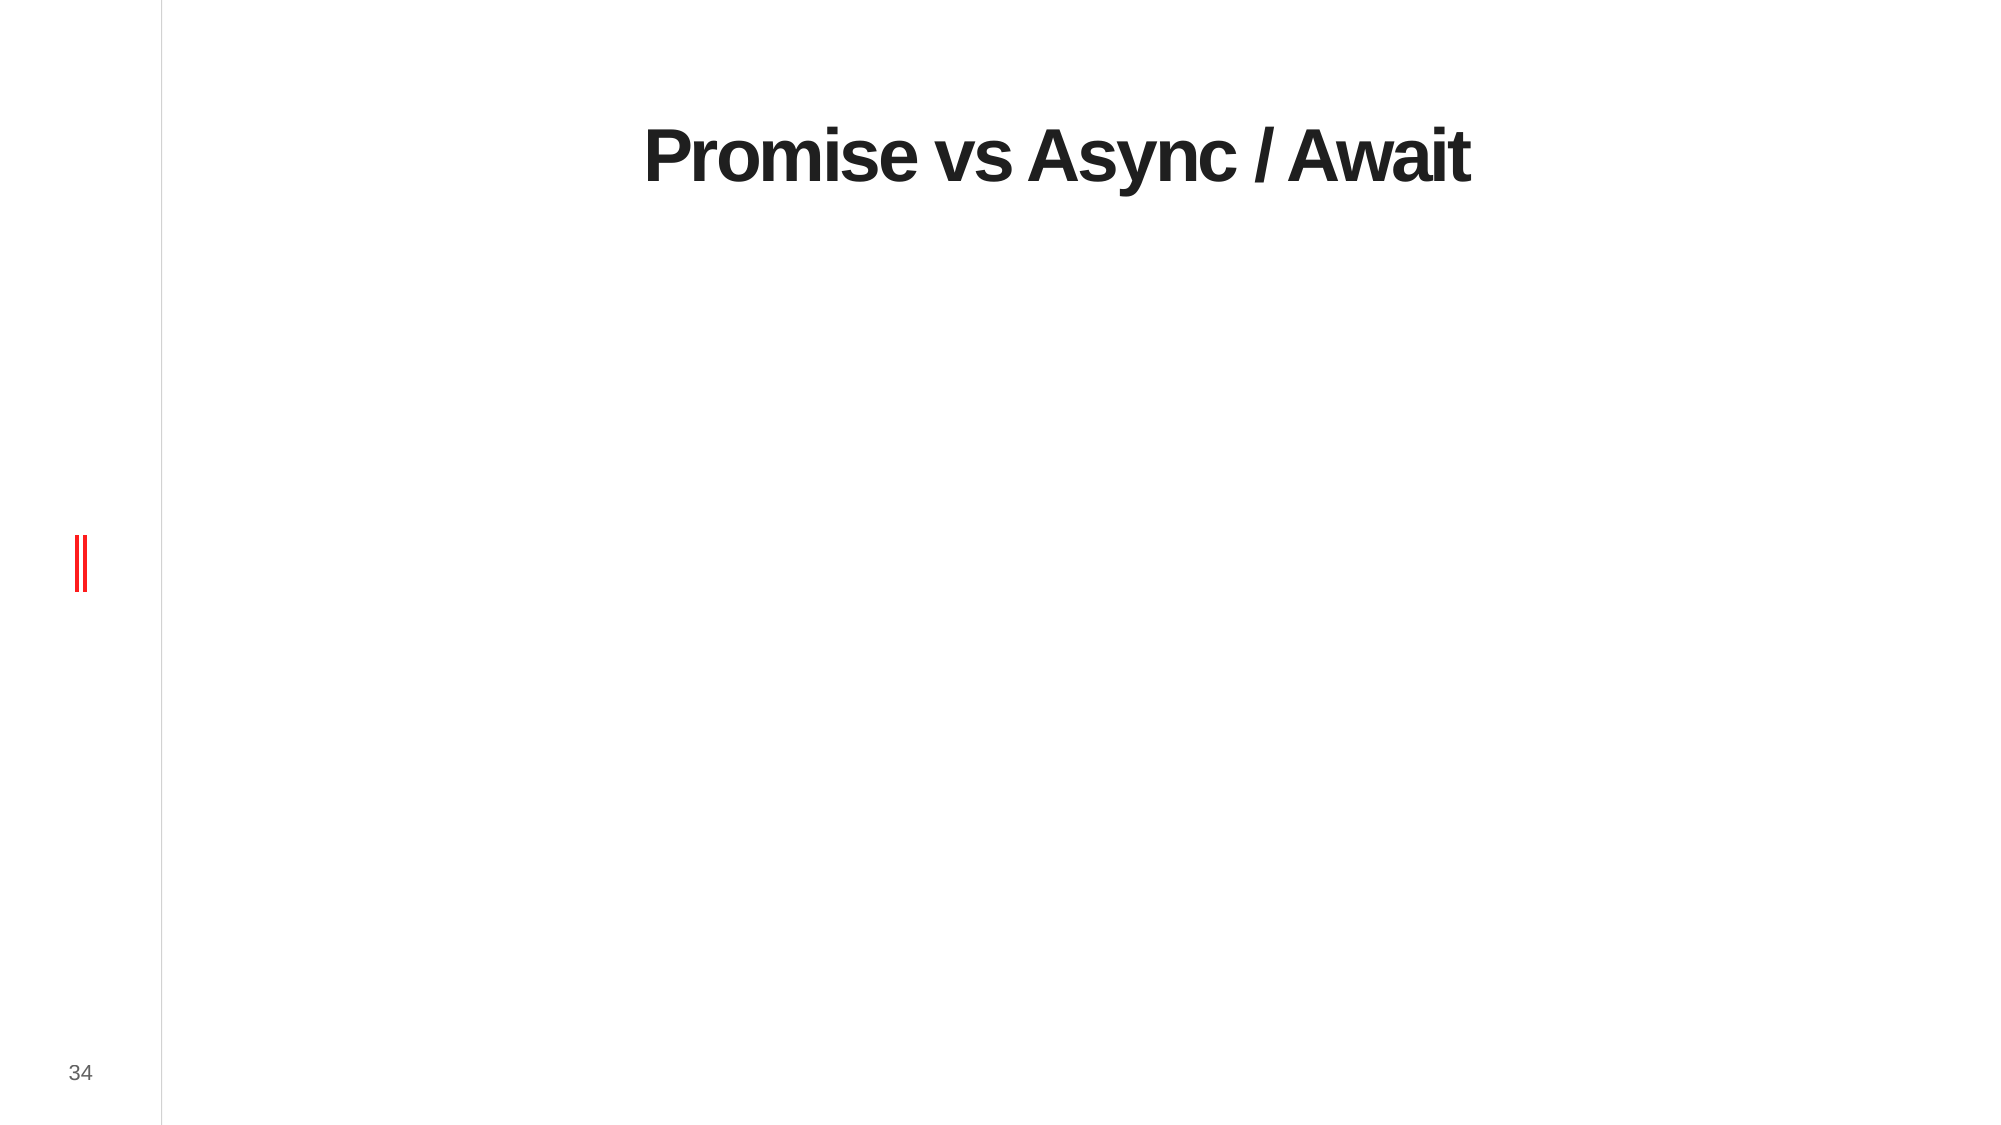

# Promise vs Async / Await
34